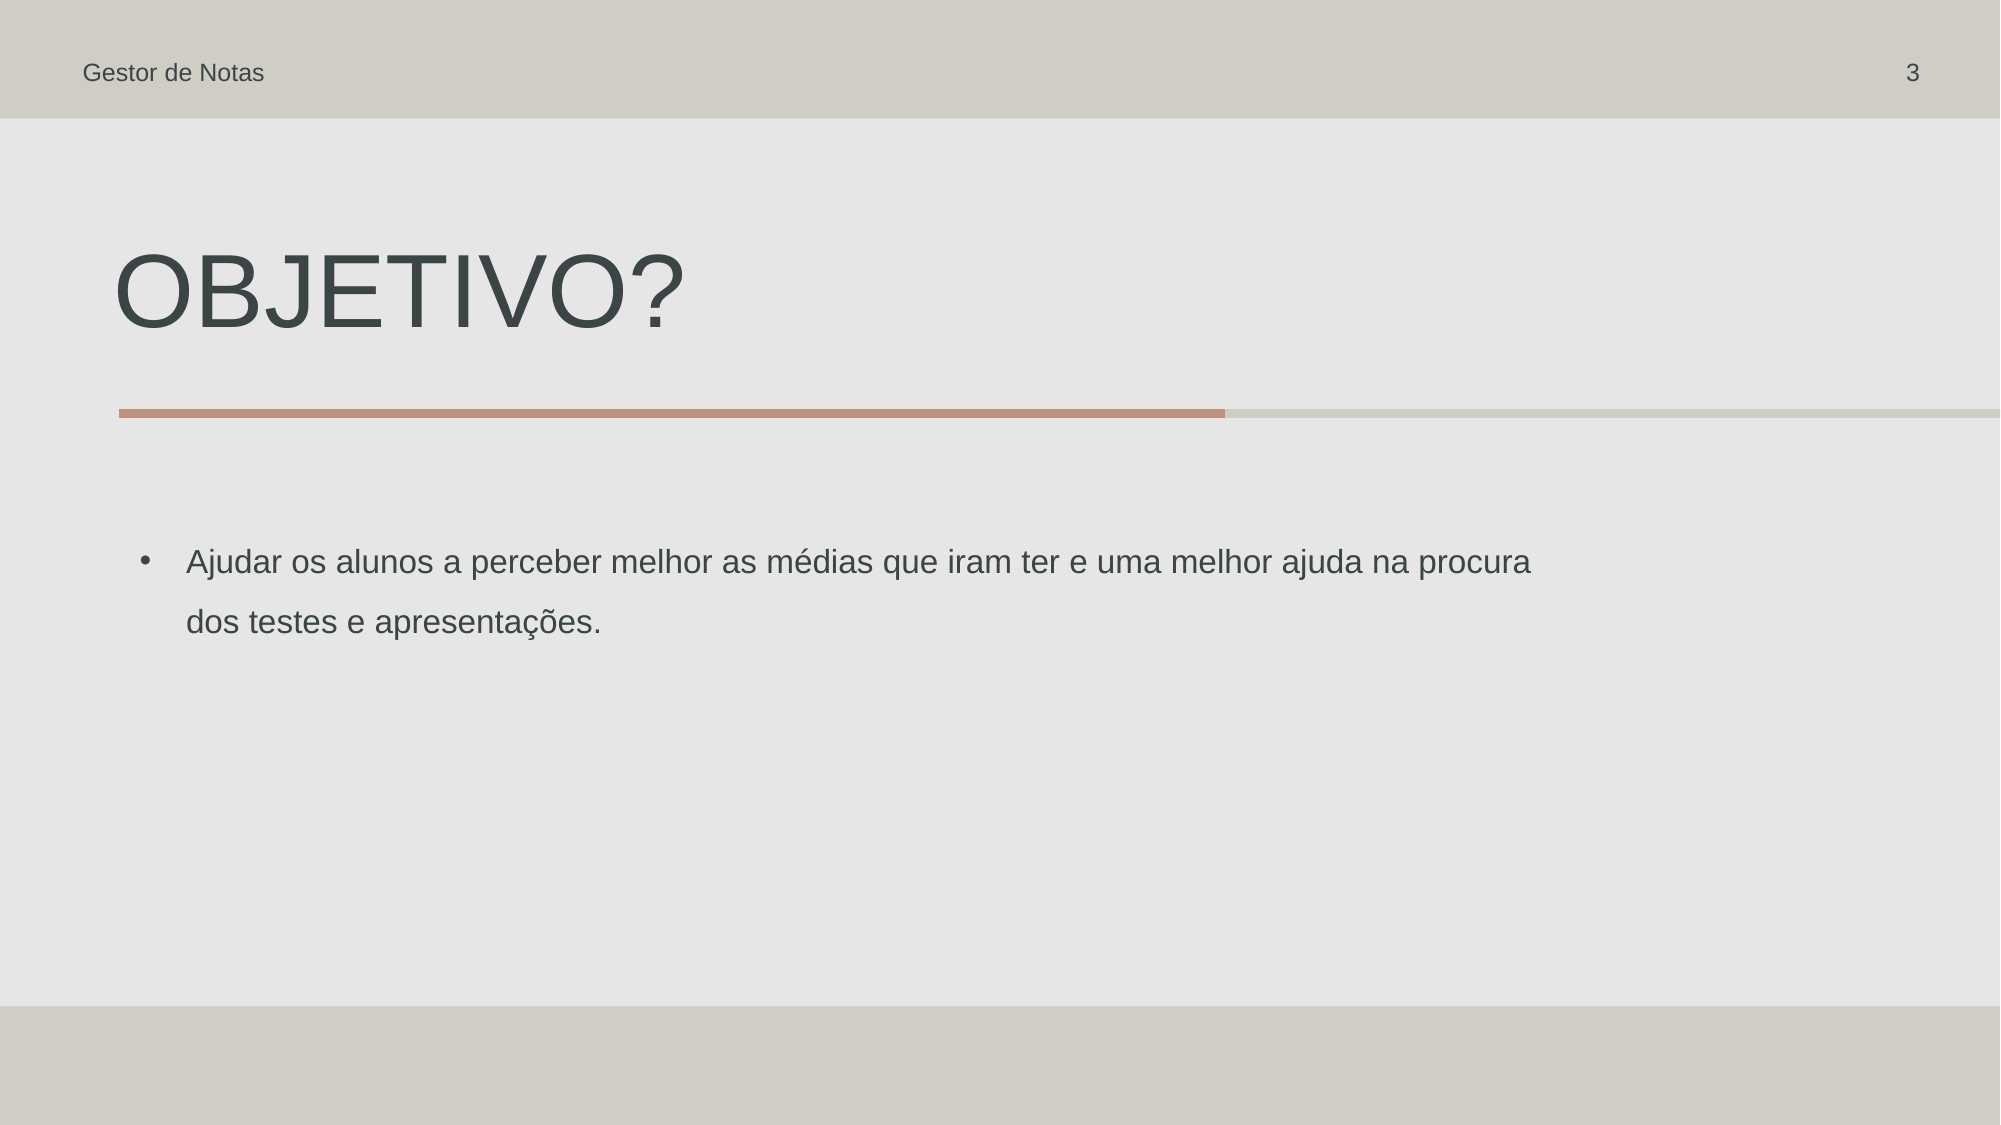

Gestor de Notas
3
# Objetivo?
Ajudar os alunos a perceber melhor as médias que iram ter e uma melhor ajuda na procura dos testes e apresentações.